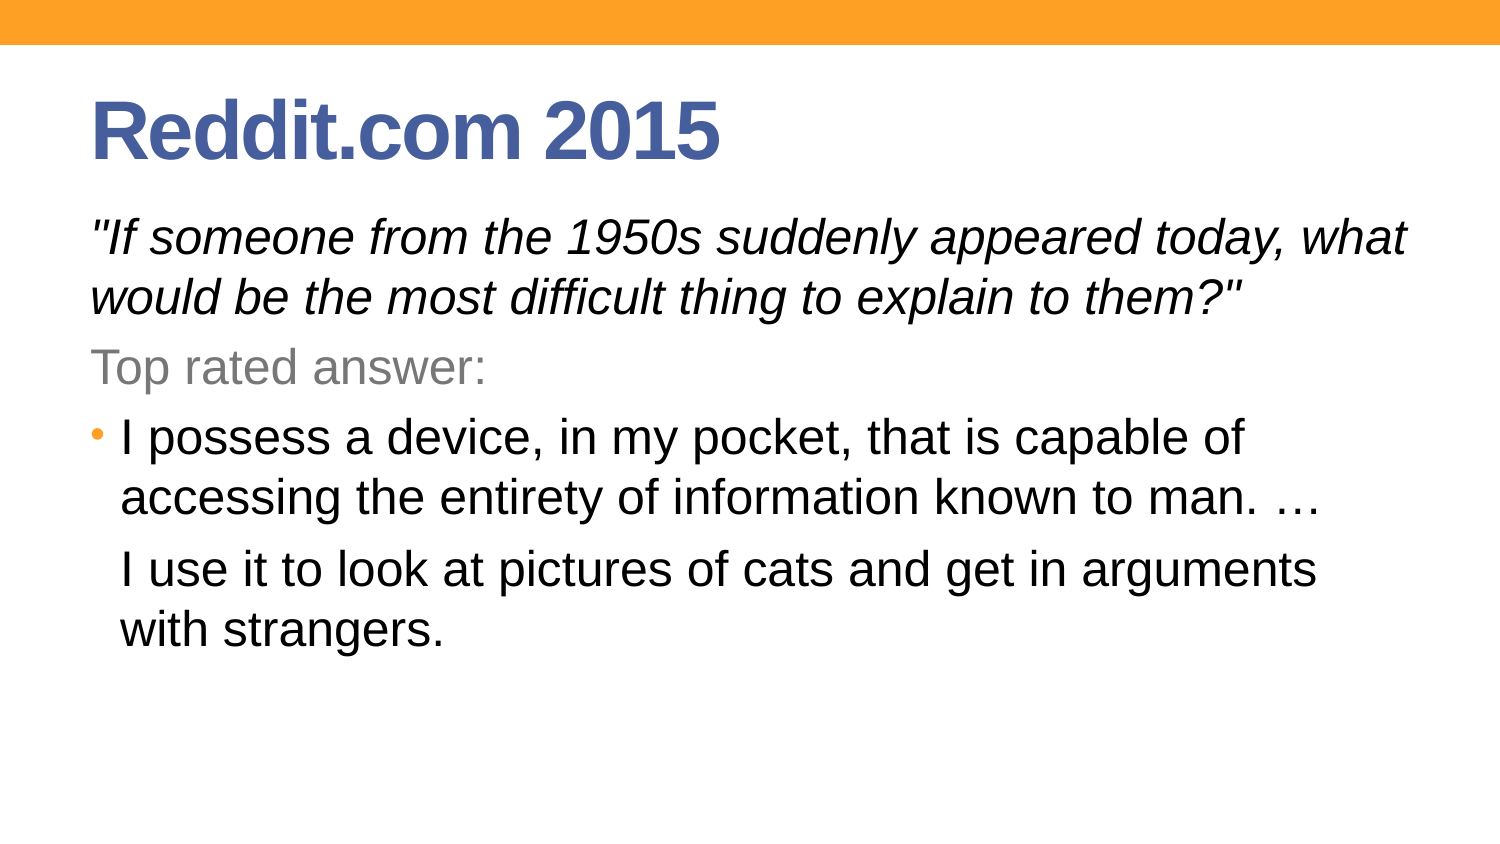

# Reddit.com 2015
"If someone from the 1950s suddenly appeared today, what would be the most difficult thing to explain to them?"
Top rated answer:
I possess a device, in my pocket, that is capable of accessing the entirety of information known to man. …
I use it to look at pictures of cats and get in arguments with strangers.